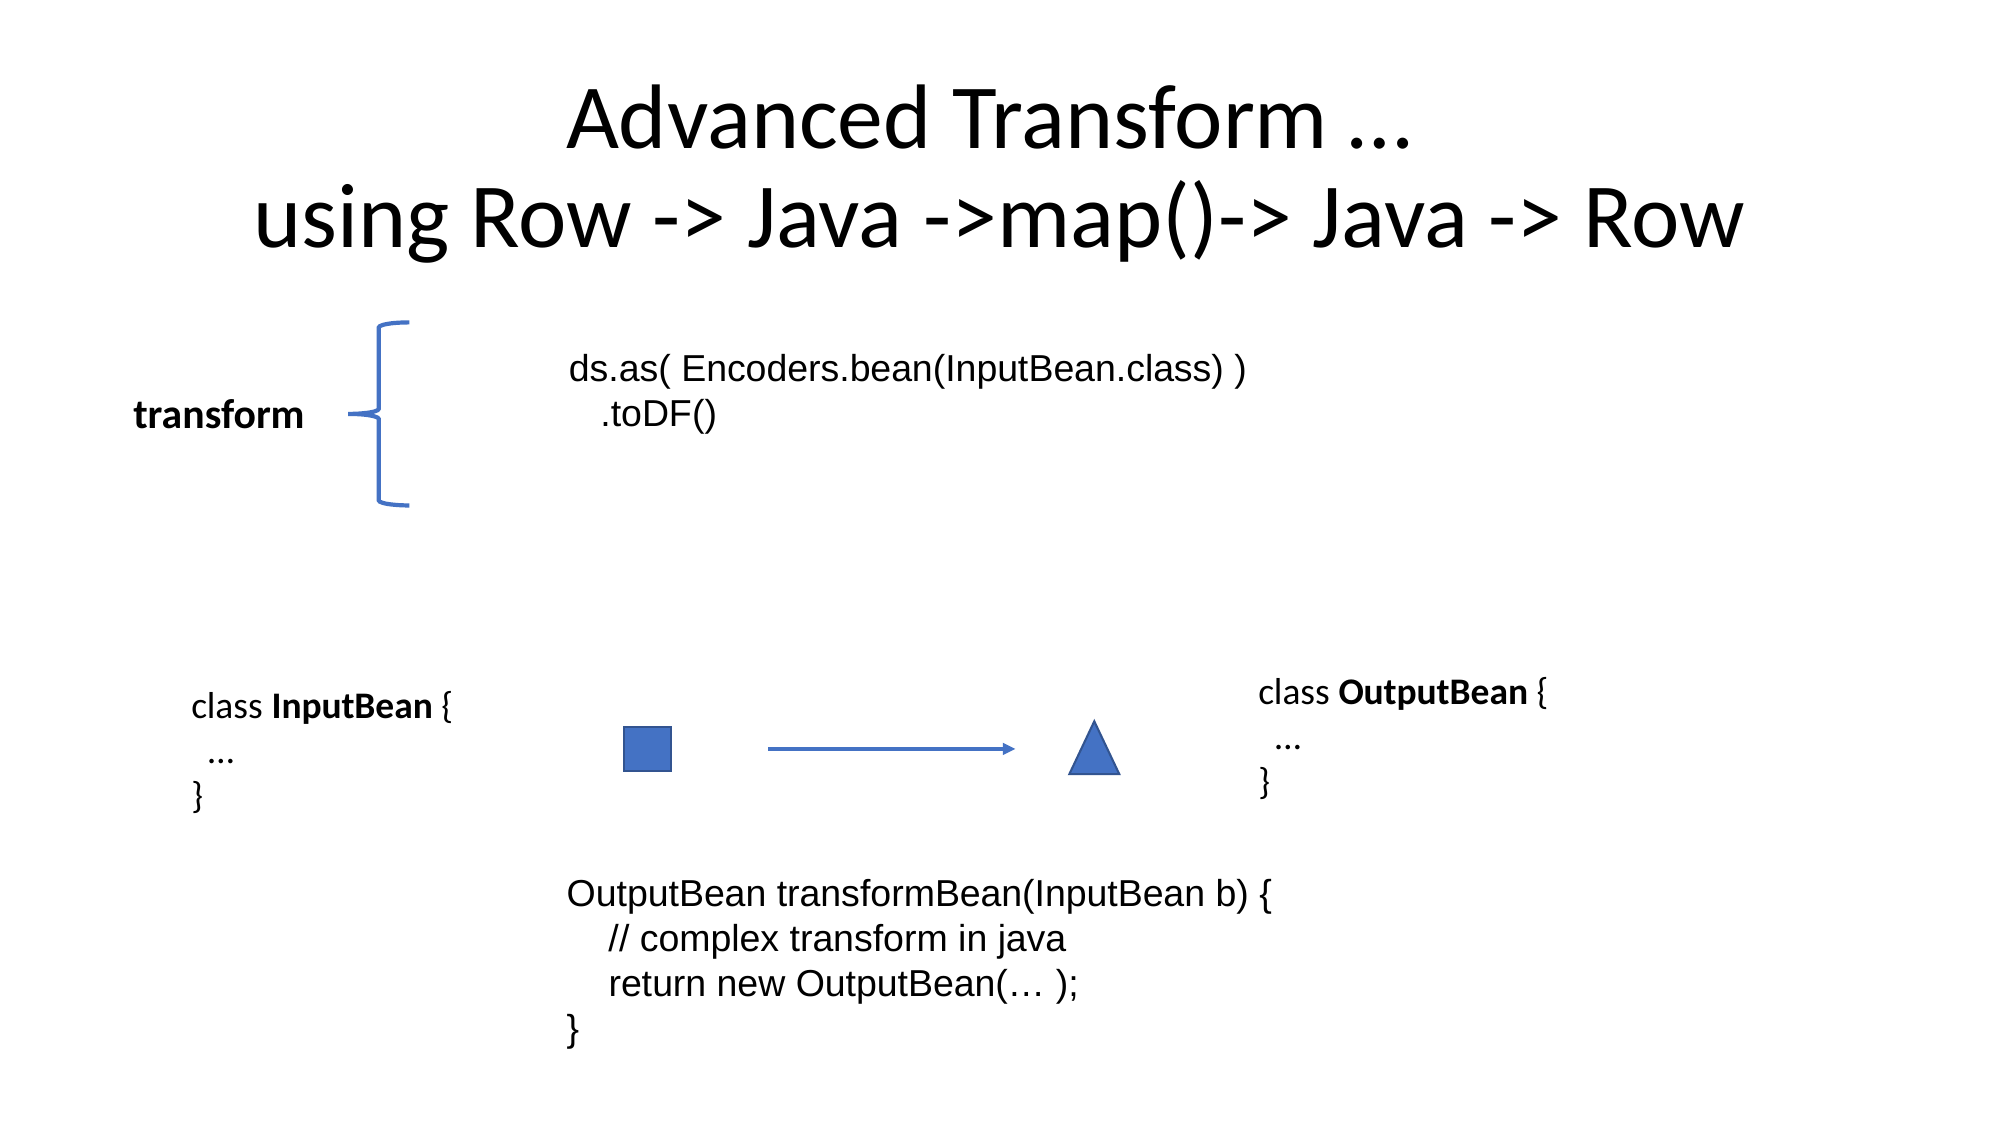

# Advanced Transform … using Row -> Java ->map()-> Java -> Row

ds.as( Encoders.bean(InputBean.class) )
   .toDF()
transform
class OutputBean {
  …
}
class InputBean {
  …
}

OutputBean transformBean(InputBean b) {
    // complex transform in java
    return new OutputBean(… );
}